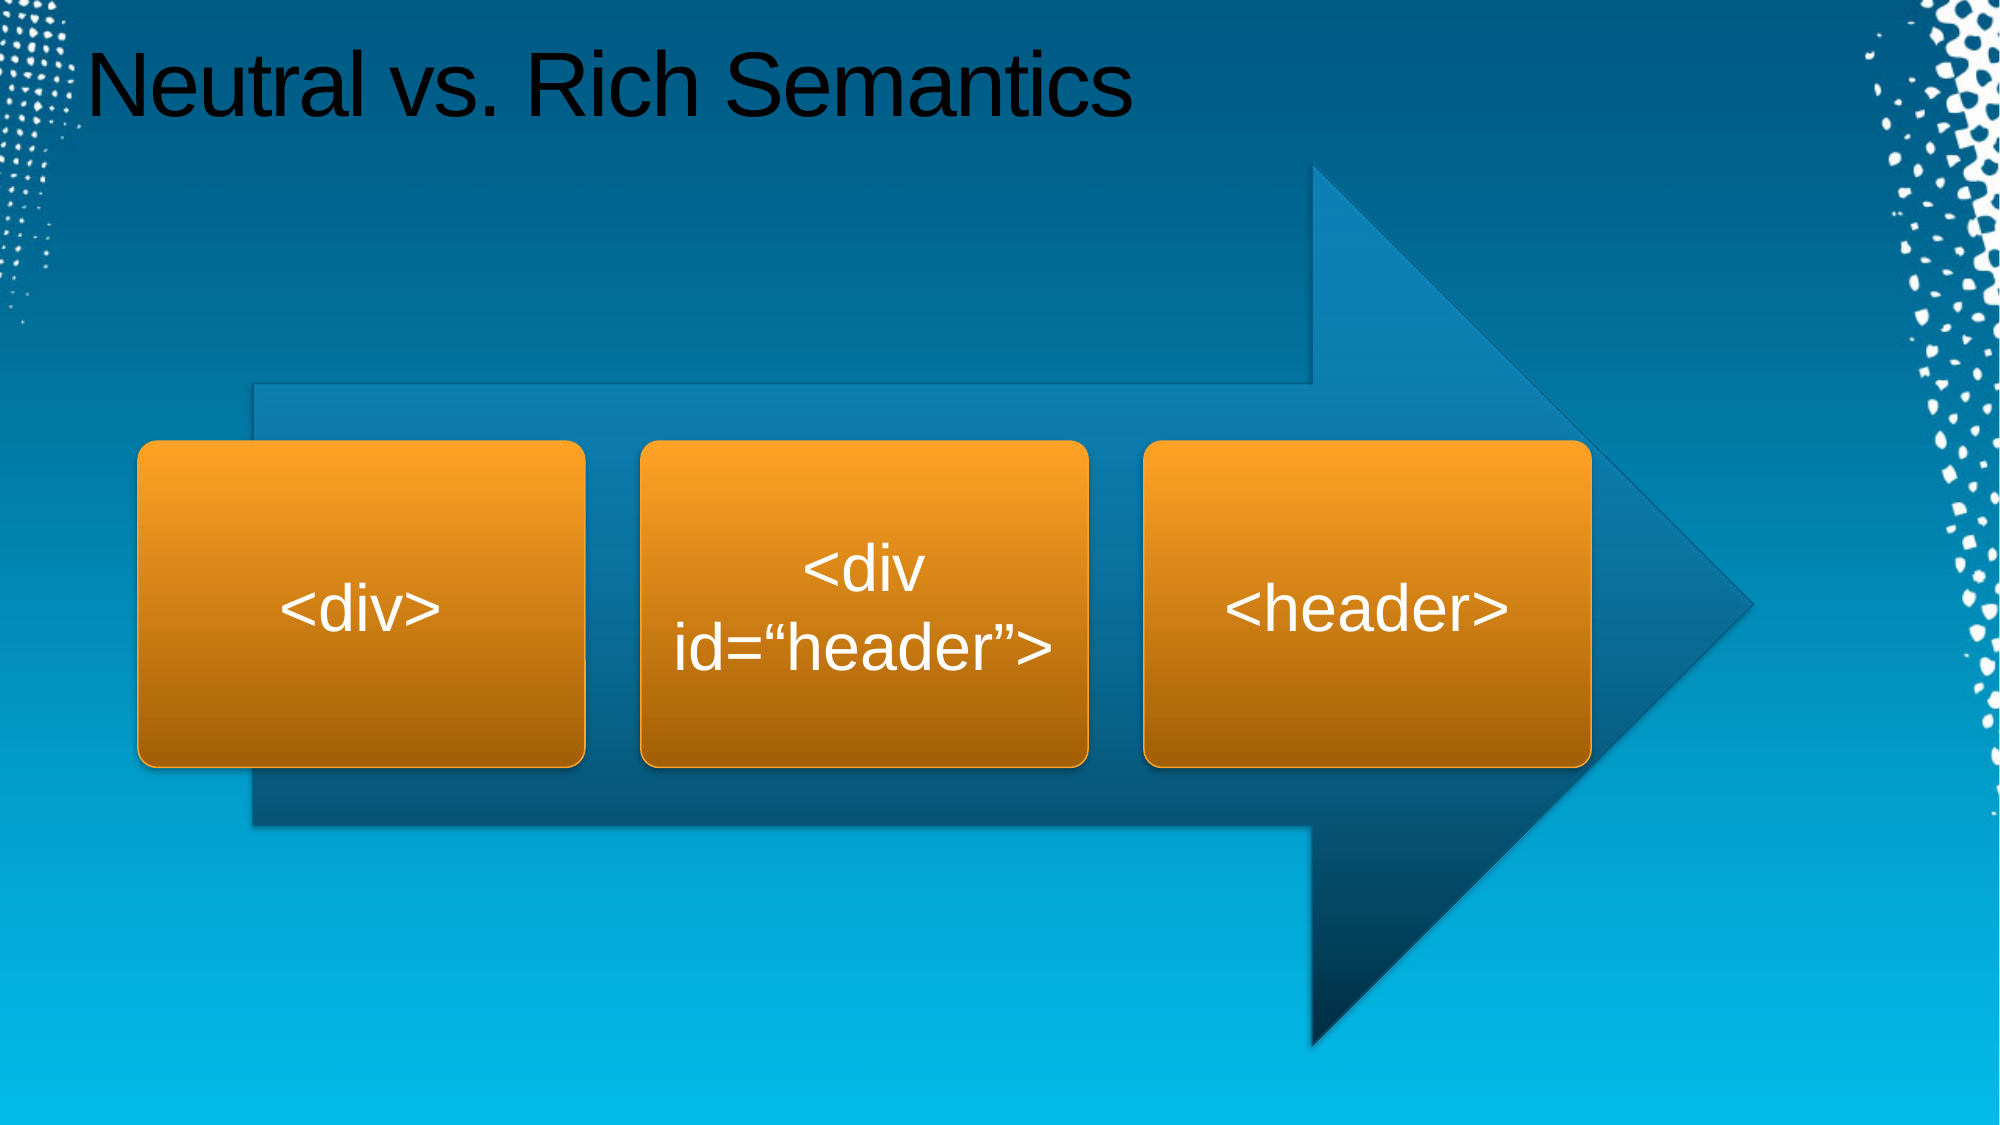

# Neutral vs. Rich Semantics

<div>
<div id=“header”>
<header>